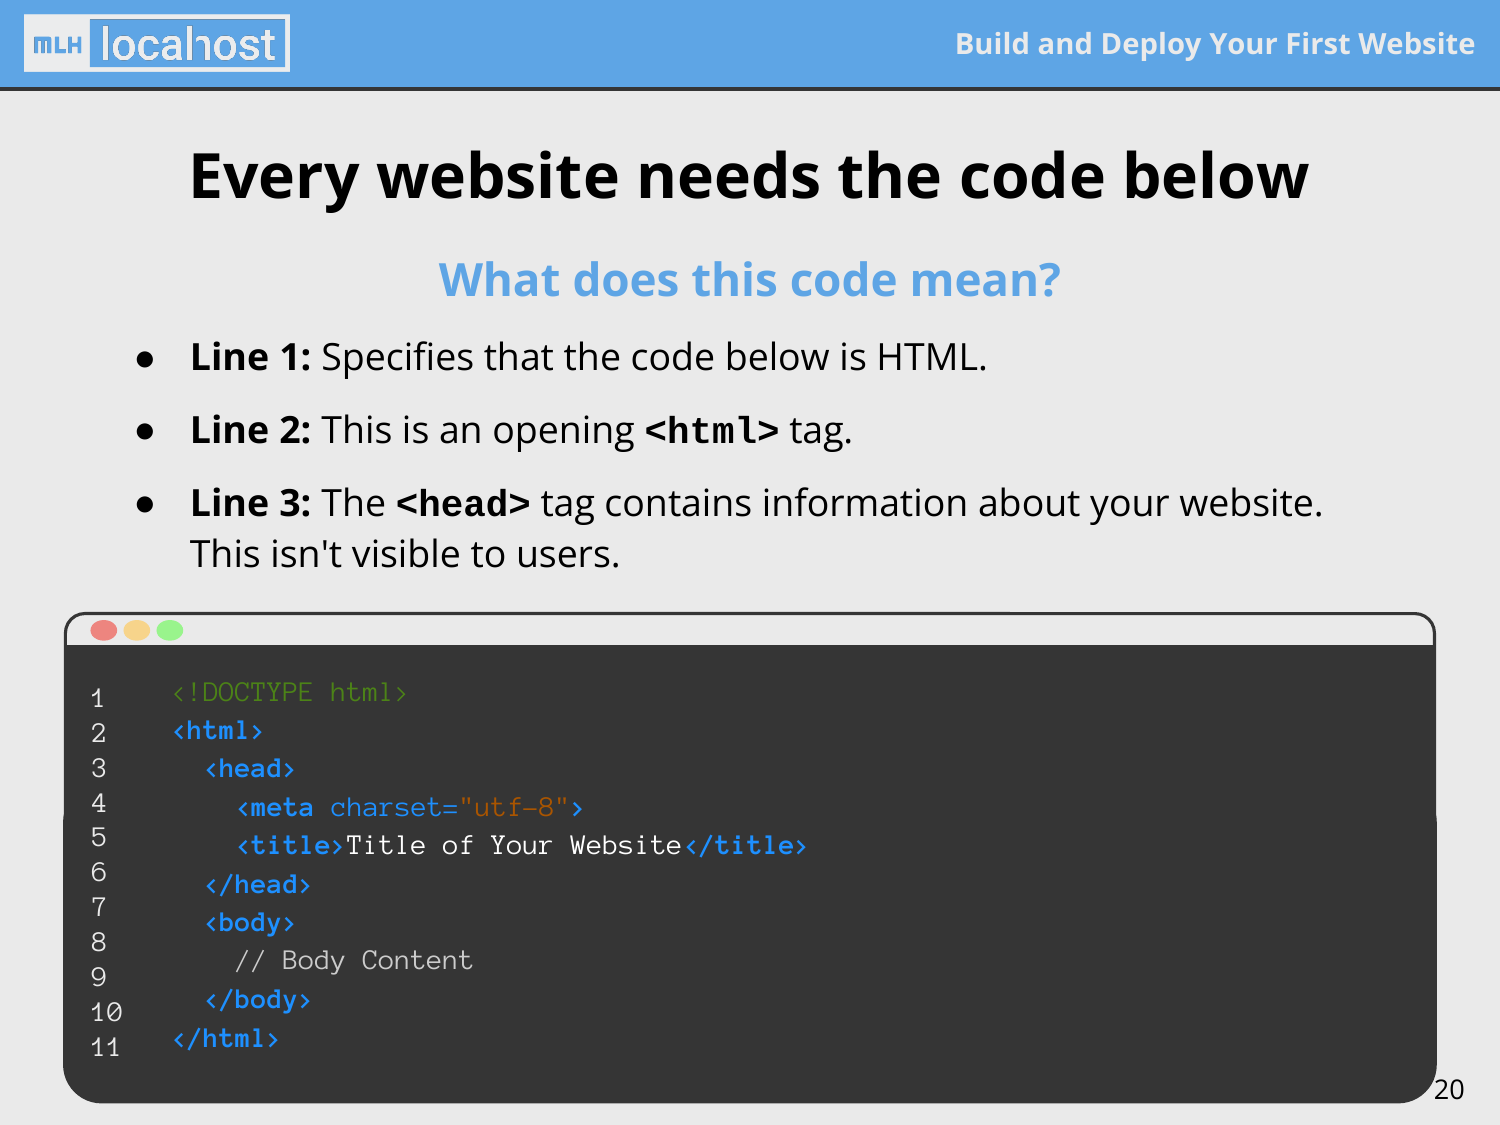

# Every website needs the code below
What does this code mean?
Line 1: Specifies that the code below is HTML.
Line 2: This is an opening <html> tag.
Line 3: The <head> tag contains information about your website. This isn't visible to users.

<!DOCTYPE html>
<html>
  <head>
    <meta charset="utf-8">
    <title>Title of Your Website</title>
  </head>
  <body>
    // Body Content
  </body>
</html>

1
2
3
4
5
6
7
8
9
10
11

20